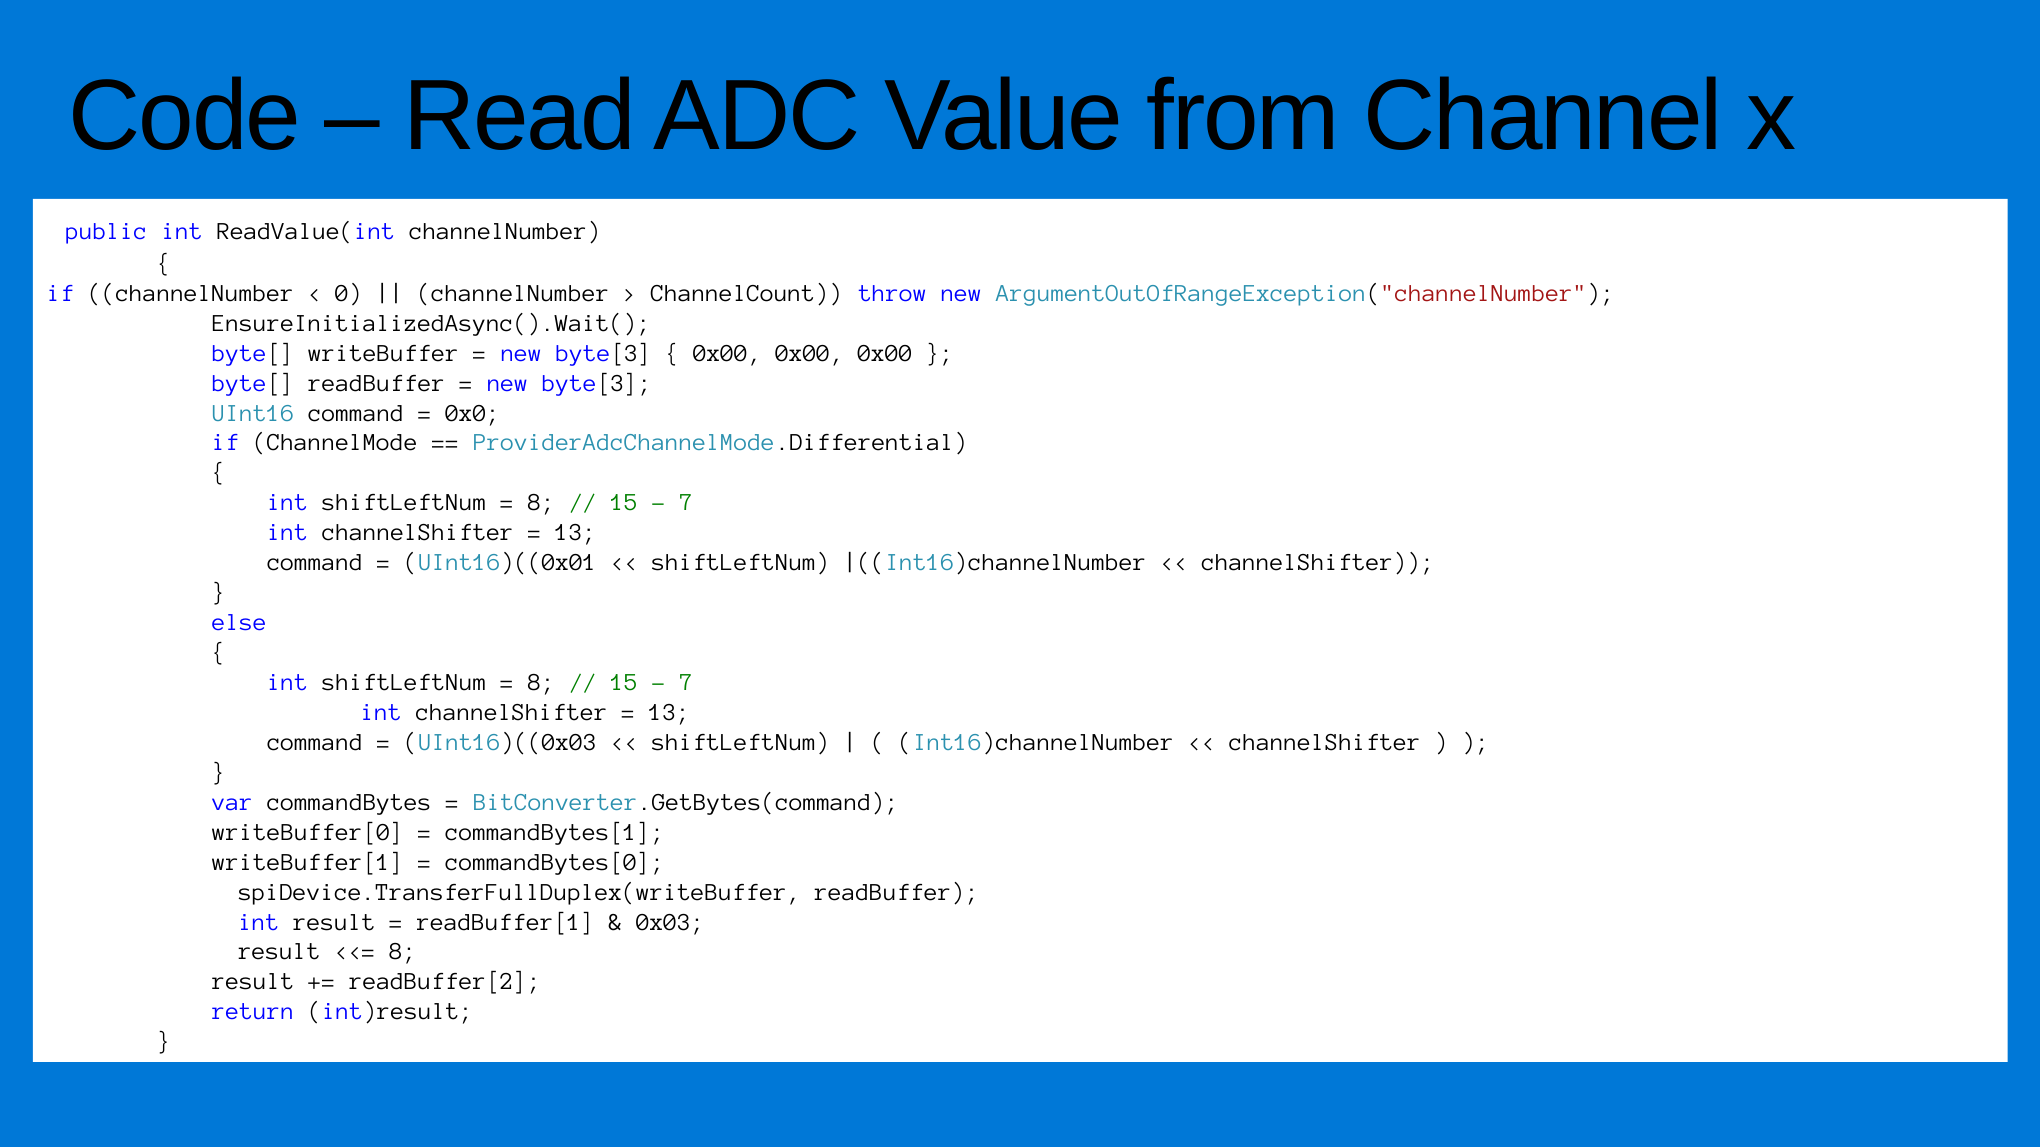

# Code – Read ADC Value from Channel x
 public int ReadValue(int channelNumber)
        {
if ((channelNumber < 0) || (channelNumber > ChannelCount)) throw new ArgumentOutOfRangeException("channelNumber");
            EnsureInitializedAsync().Wait();
            byte[] writeBuffer = new byte[3] { 0x00, 0x00, 0x00 };
            byte[] readBuffer = new byte[3];
            UInt16 command = 0x0;
            if (ChannelMode == ProviderAdcChannelMode.Differential)
            {
                int shiftLeftNum = 8; // 15 - 7
                int channelShifter = 13;
                command = (UInt16)((0x01 << shiftLeftNum) |((Int16)channelNumber << channelShifter));
            }
            else
            {
                int shiftLeftNum = 8; // 15 - 7
		 int channelShifter = 13;
                command = (UInt16)((0x03 << shiftLeftNum) | ( (Int16)channelNumber << channelShifter ) );
            }
            var commandBytes = BitConverter.GetBytes(command);
            writeBuffer[0] = commandBytes[1];
            writeBuffer[1] = commandBytes[0];
	   spiDevice.TransferFullDuplex(writeBuffer, readBuffer);
	   int result = readBuffer[1] & 0x03;
	   result <<= 8;
            result += readBuffer[2];
            return (int)result;
        }